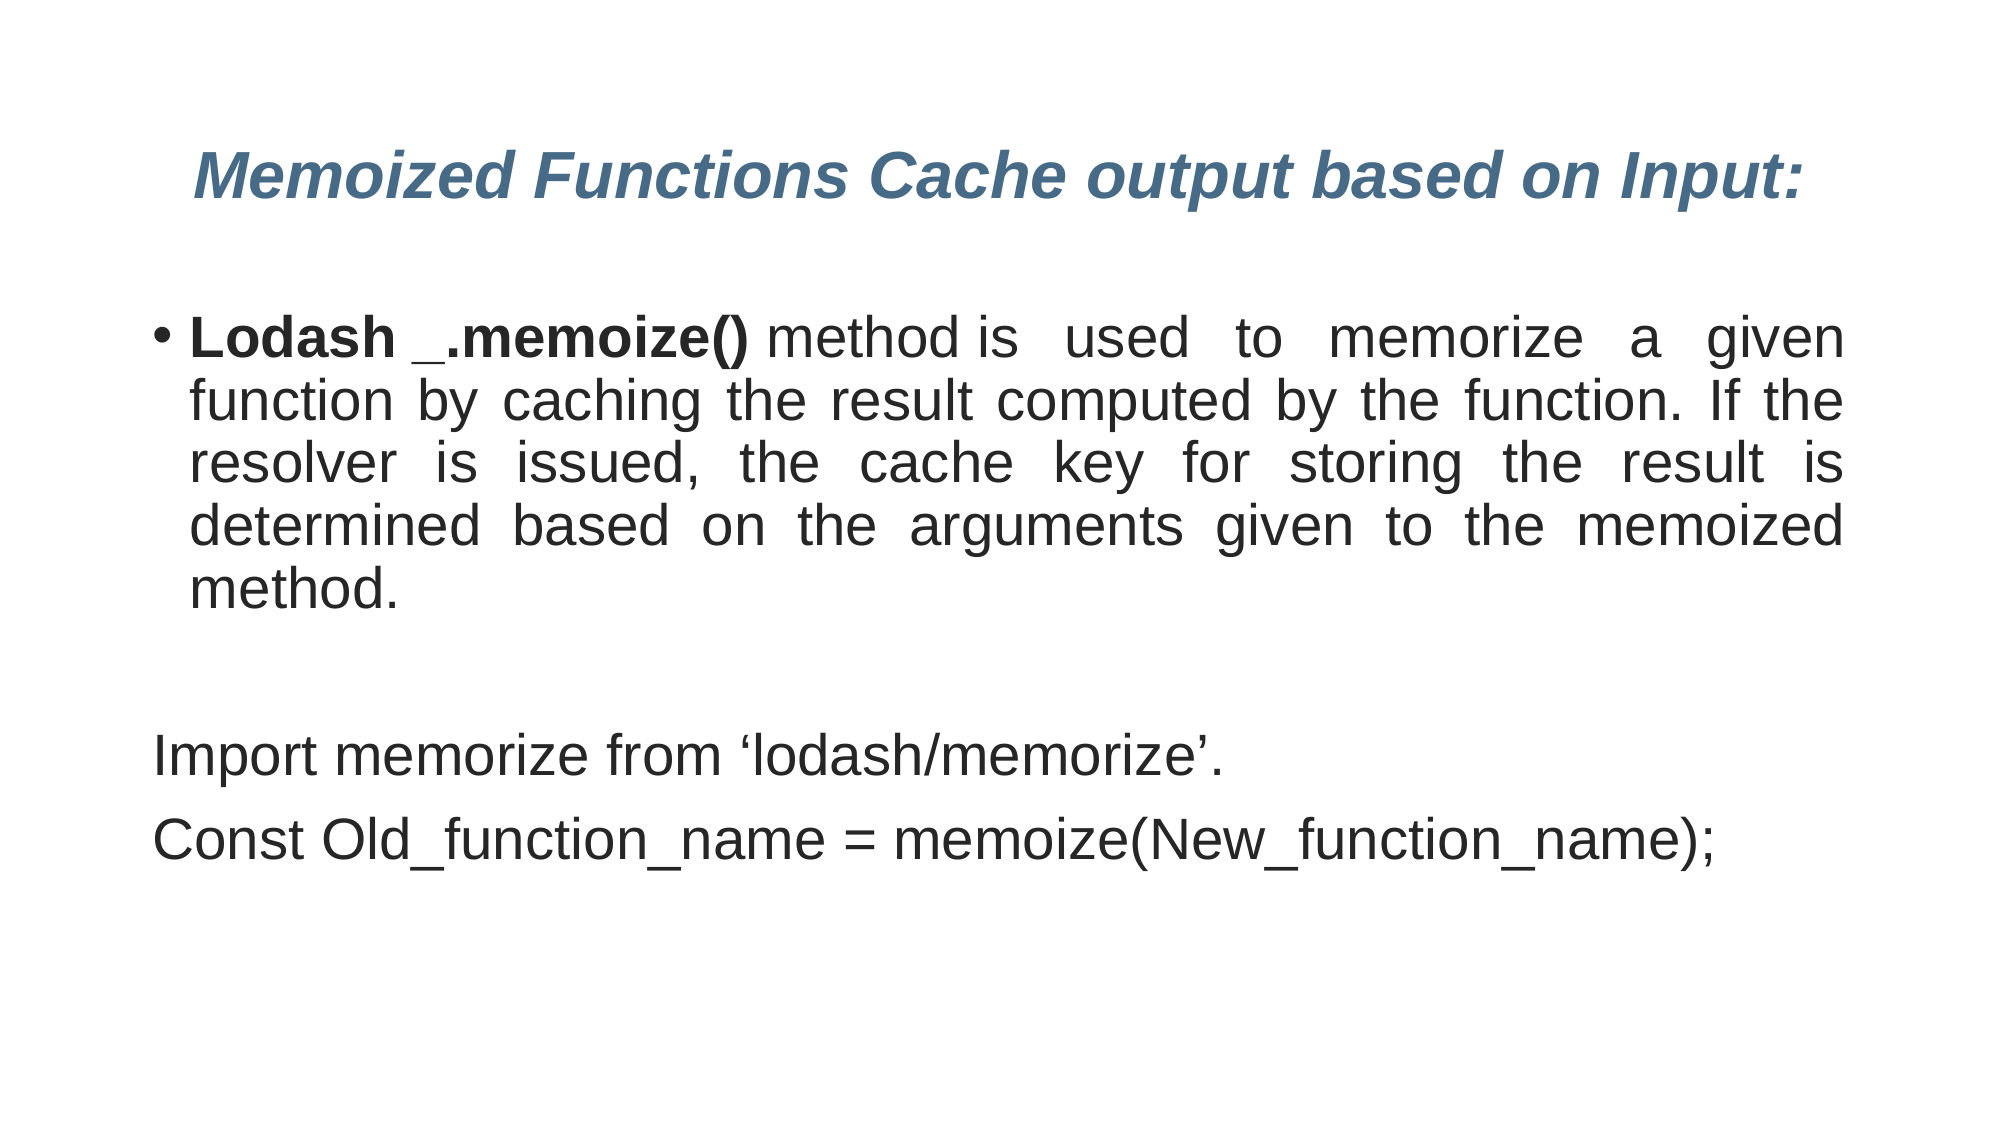

# Memoized Functions Cache output based on Input:
Lodash _.memoize() method is used to memorize a given function by caching the result computed by the function. If the resolver is issued, the cache key for storing the result is determined based on the arguments given to the memoized method.

Import memorize from ‘lodash/memorize’.
Const Old_function_name = memoize(New_function_name);